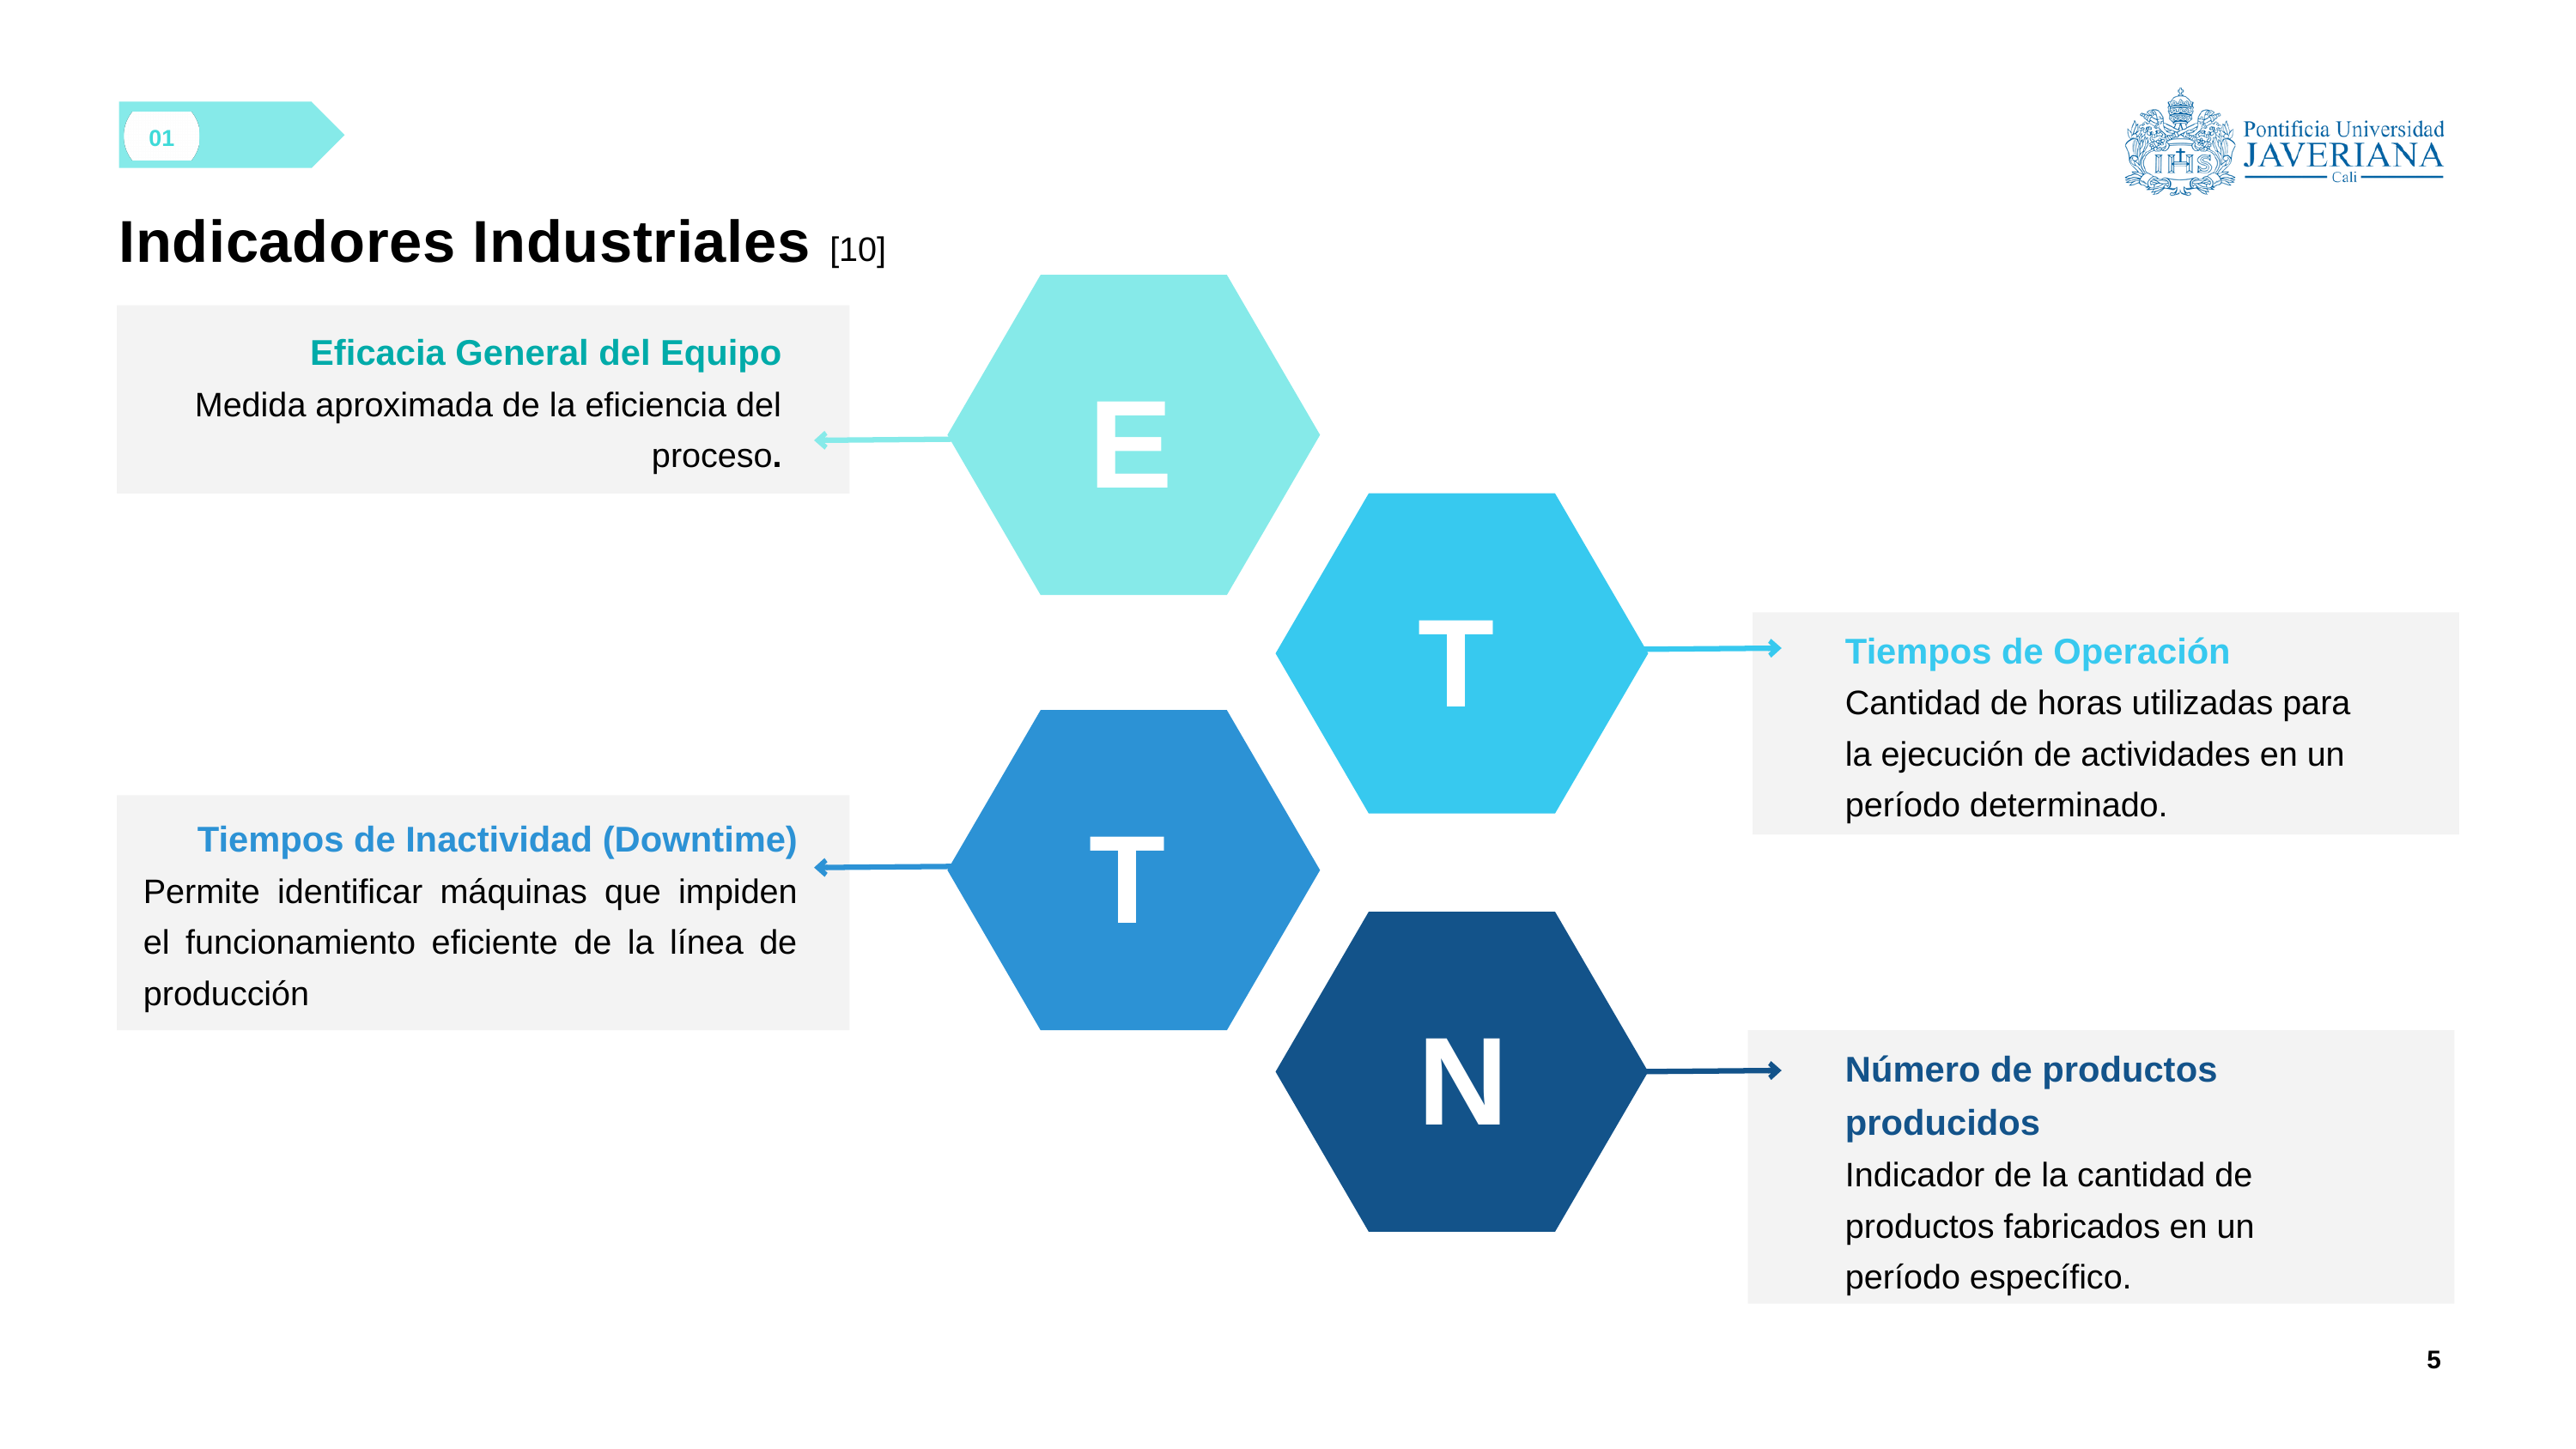

01
Indicadores Industriales
[10]

Eficacia General del Equipo
Medida aproximada de la eficiencia del proceso.
E

T
Tiempos de Operación
Cantidad de horas utilizadas para la ejecución de actividades en un período determinado.

T
Tiempos de Inactividad (Downtime)
Permite identificar máquinas que impiden el funcionamiento eficiente de la línea de producción

N
Número de productos producidos
Indicador de la cantidad de productos fabricados en un período específico.

5